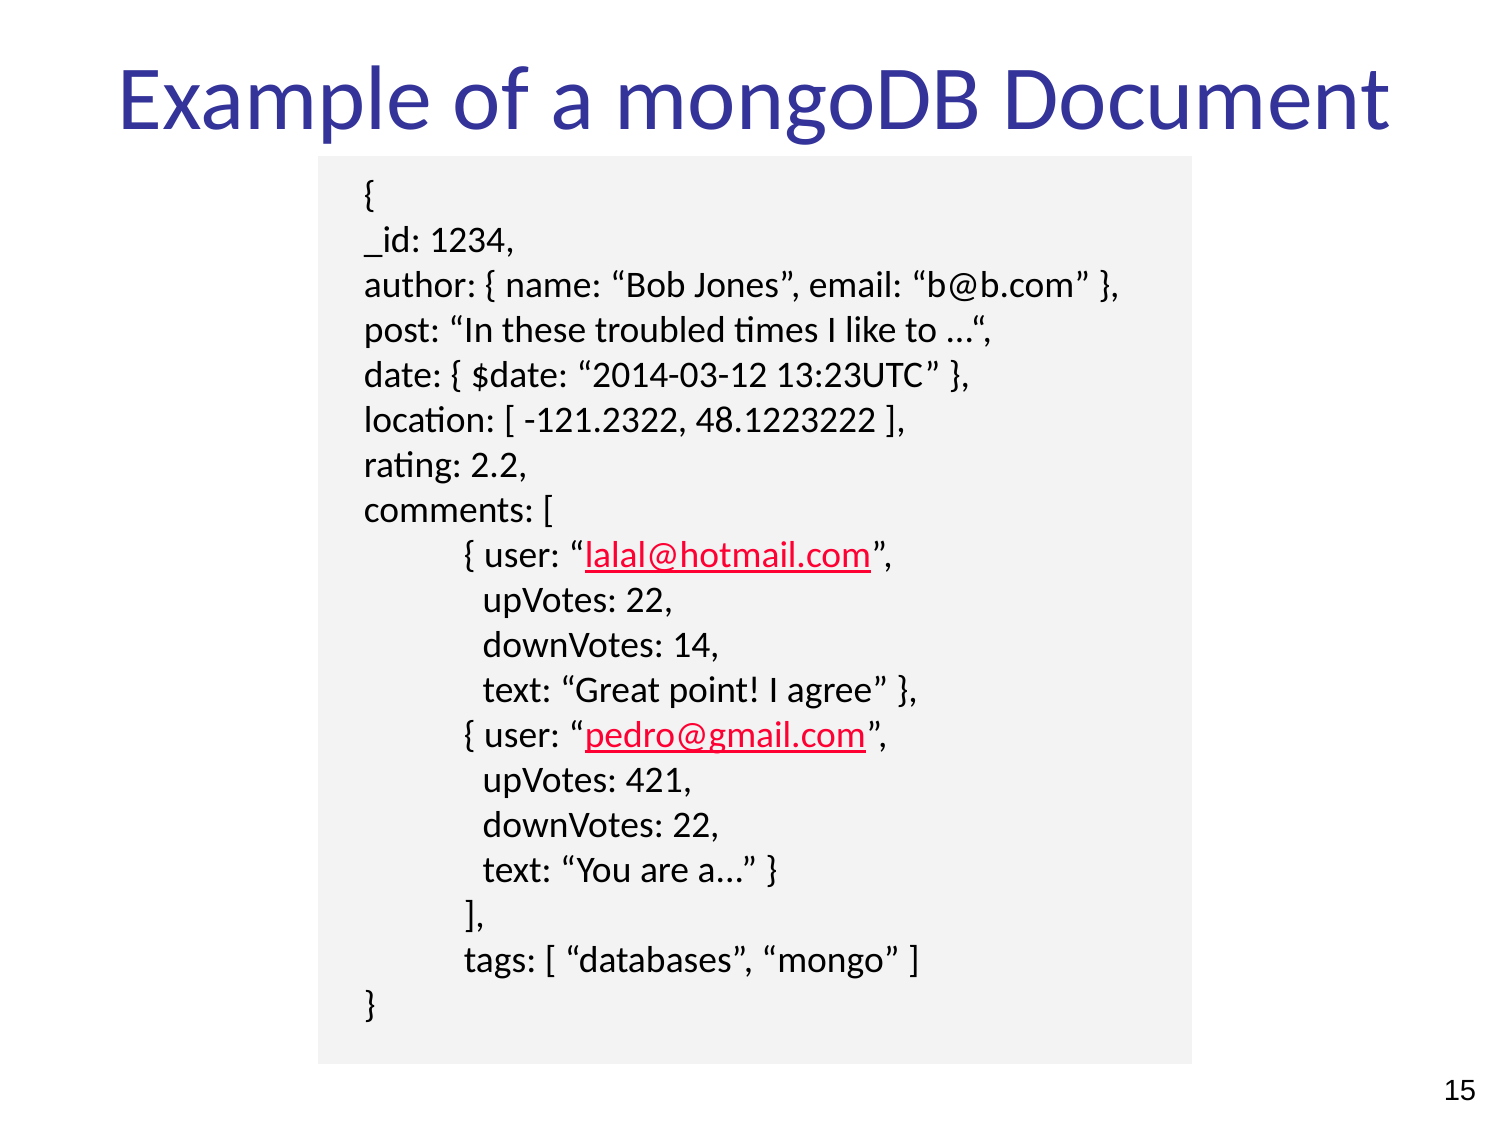

# Example of a mongoDB Document
{
_id: 1234,
author: { name: “Bob Jones”, email: “b@b.com” },
post: “In these troubled times I like to ...“,
date: { $date: “2014-03-12 13:23UTC” },
location: [ -121.2322, 48.1223222 ],
rating: 2.2,
comments: [
{ user: “lalal@hotmail.com”,
upVotes: 22,
downVotes: 14,
text: “Great point! I agree” },
{ user: “pedro@gmail.com”,
upVotes: 421,
downVotes: 22,
text: “You are a...” }
],
tags: [ “databases”, “mongo” ]
}

15